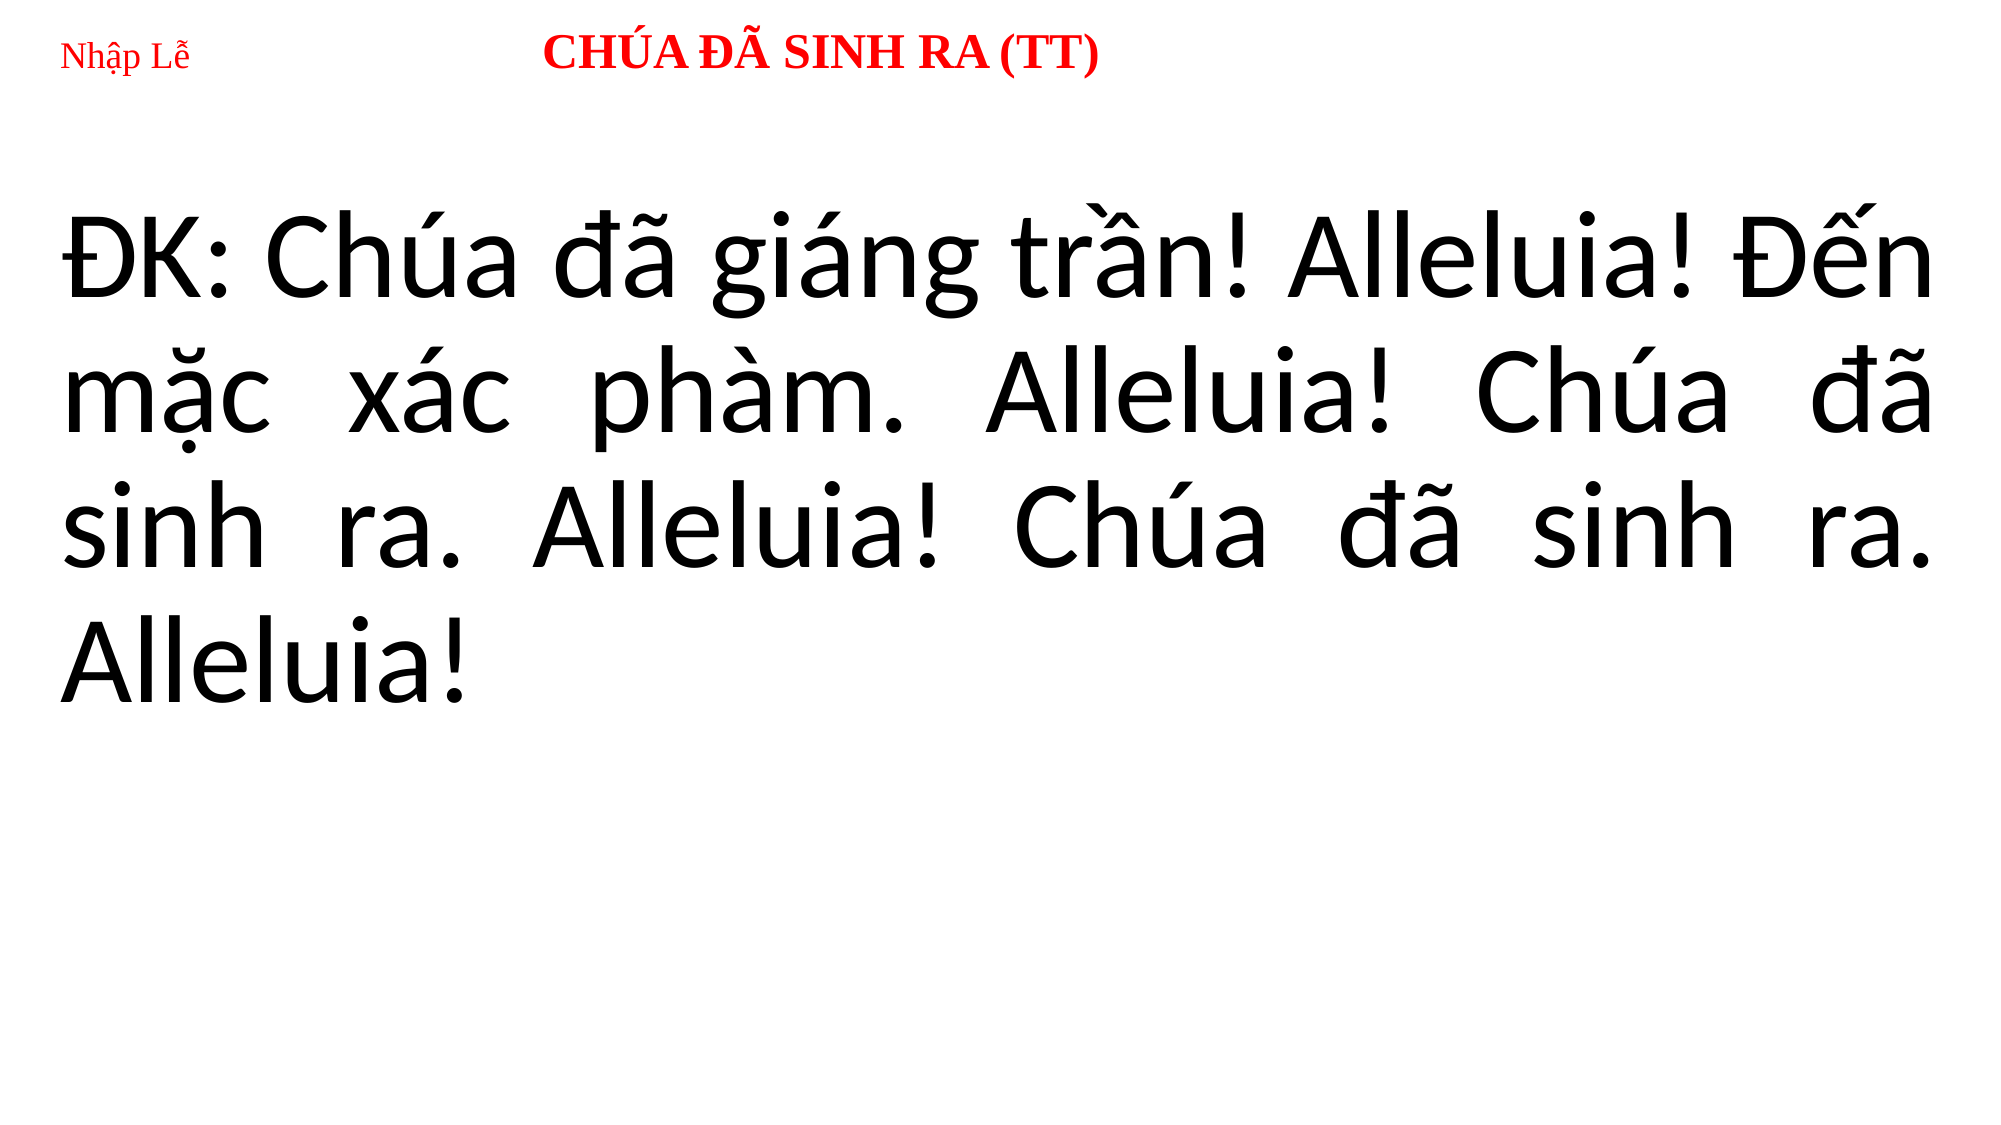

# Nhập Lễ                                     CHÚA ĐÃ SINH RA (TT)
ĐK: Chúa đã giáng trần! Alleluia! Đến mặc xác phàm. Alleluia! Chúa đã sinh ra. Alleluia! Chúa đã sinh ra. Alleluia!